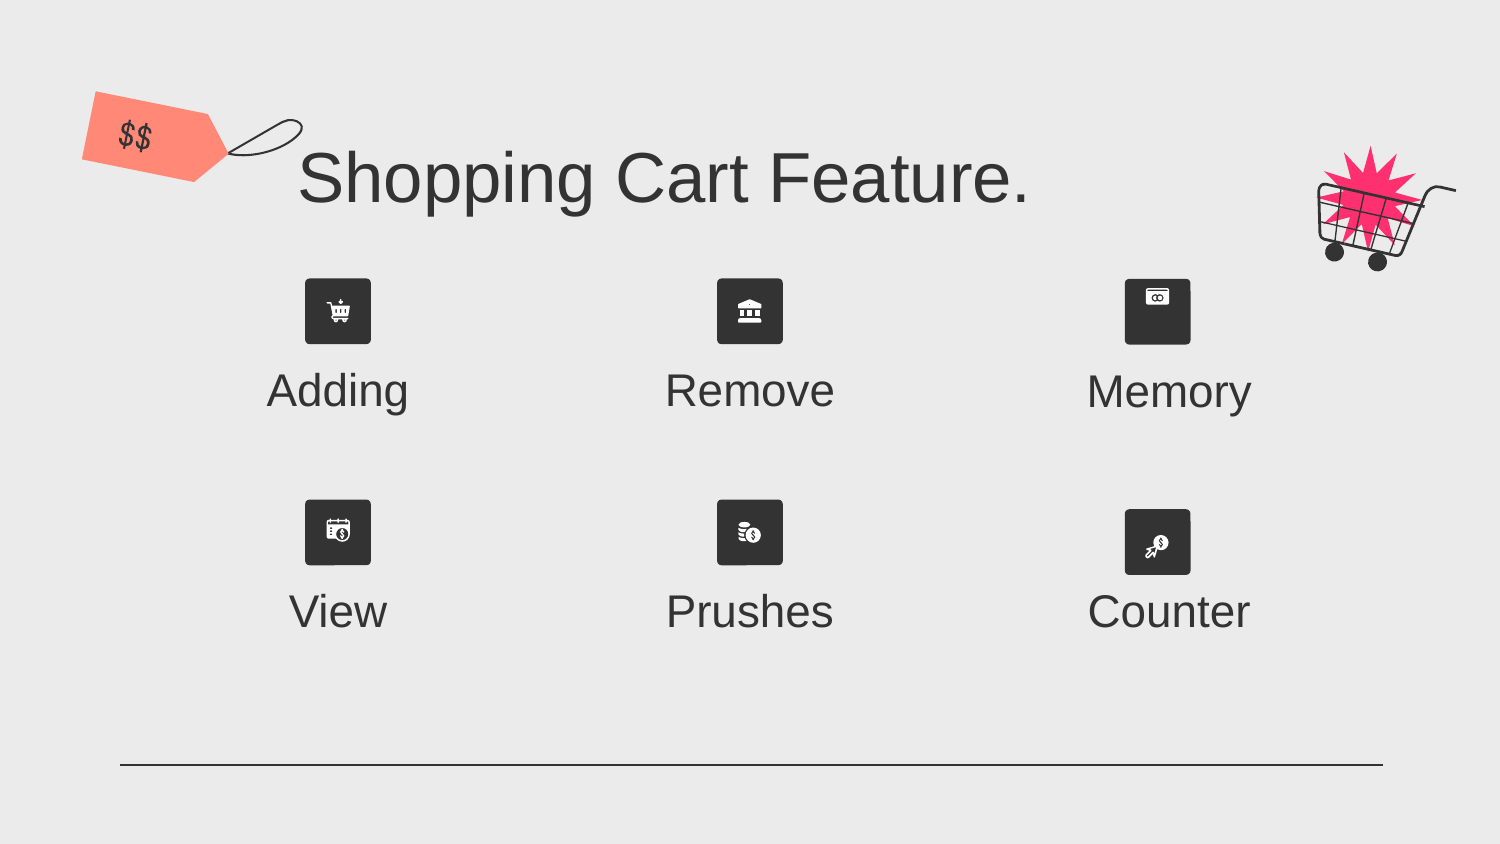

# Shopping Cart Feature.

Adding
Remove
Memory

Counter
View
Prushes